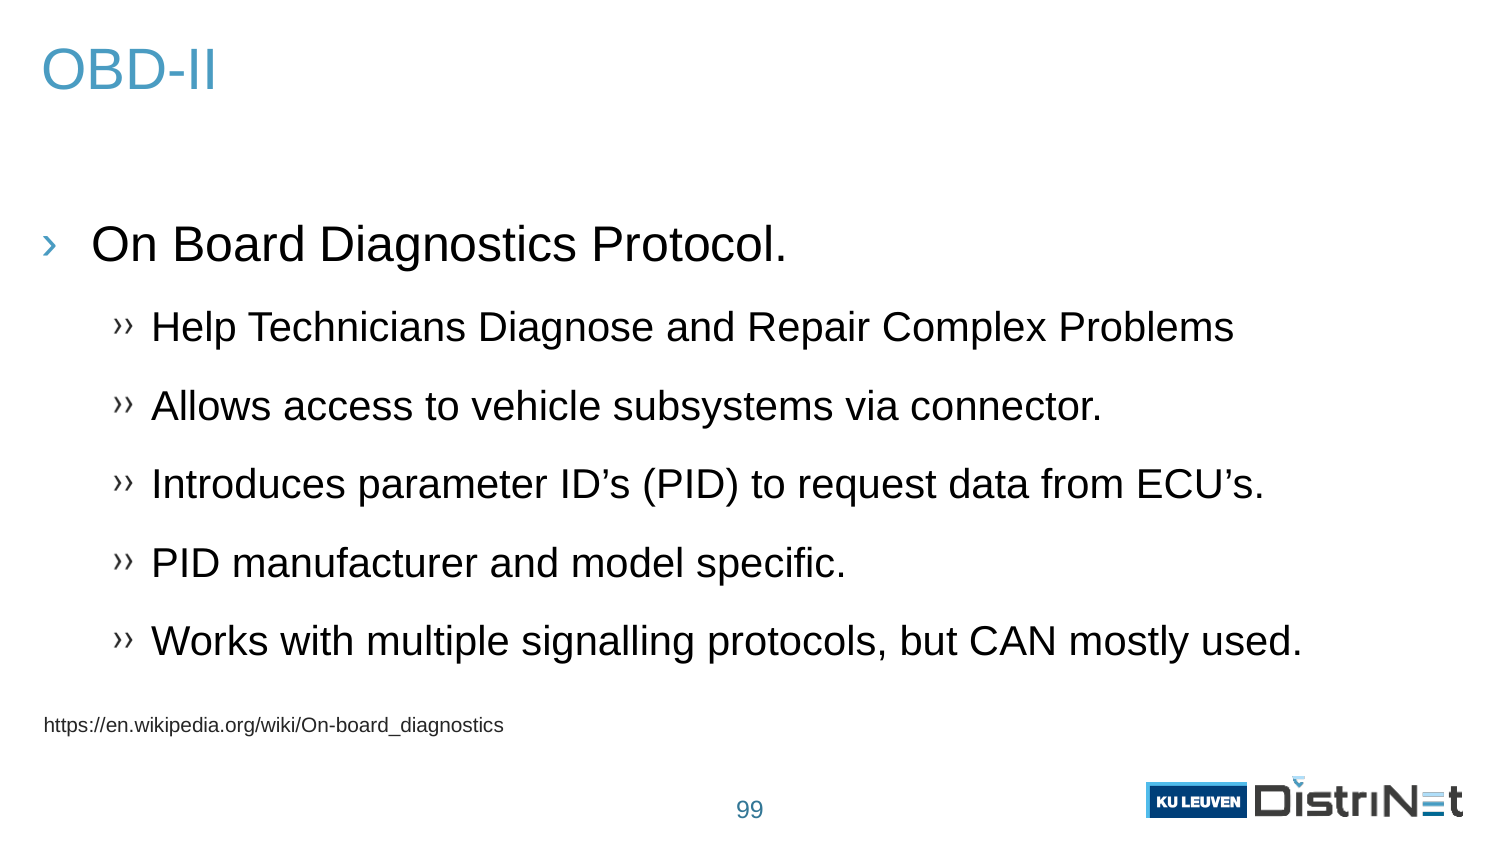

# OBD-II
On Board Diagnostics Protocol.
Help Technicians Diagnose and Repair Complex Problems
Allows access to vehicle subsystems via connector.
Introduces parameter ID’s (PID) to request data from ECU’s.
PID manufacturer and model specific.
Works with multiple signalling protocols, but CAN mostly used.

https://en.wikipedia.org/wiki/On-board_diagnostics
99